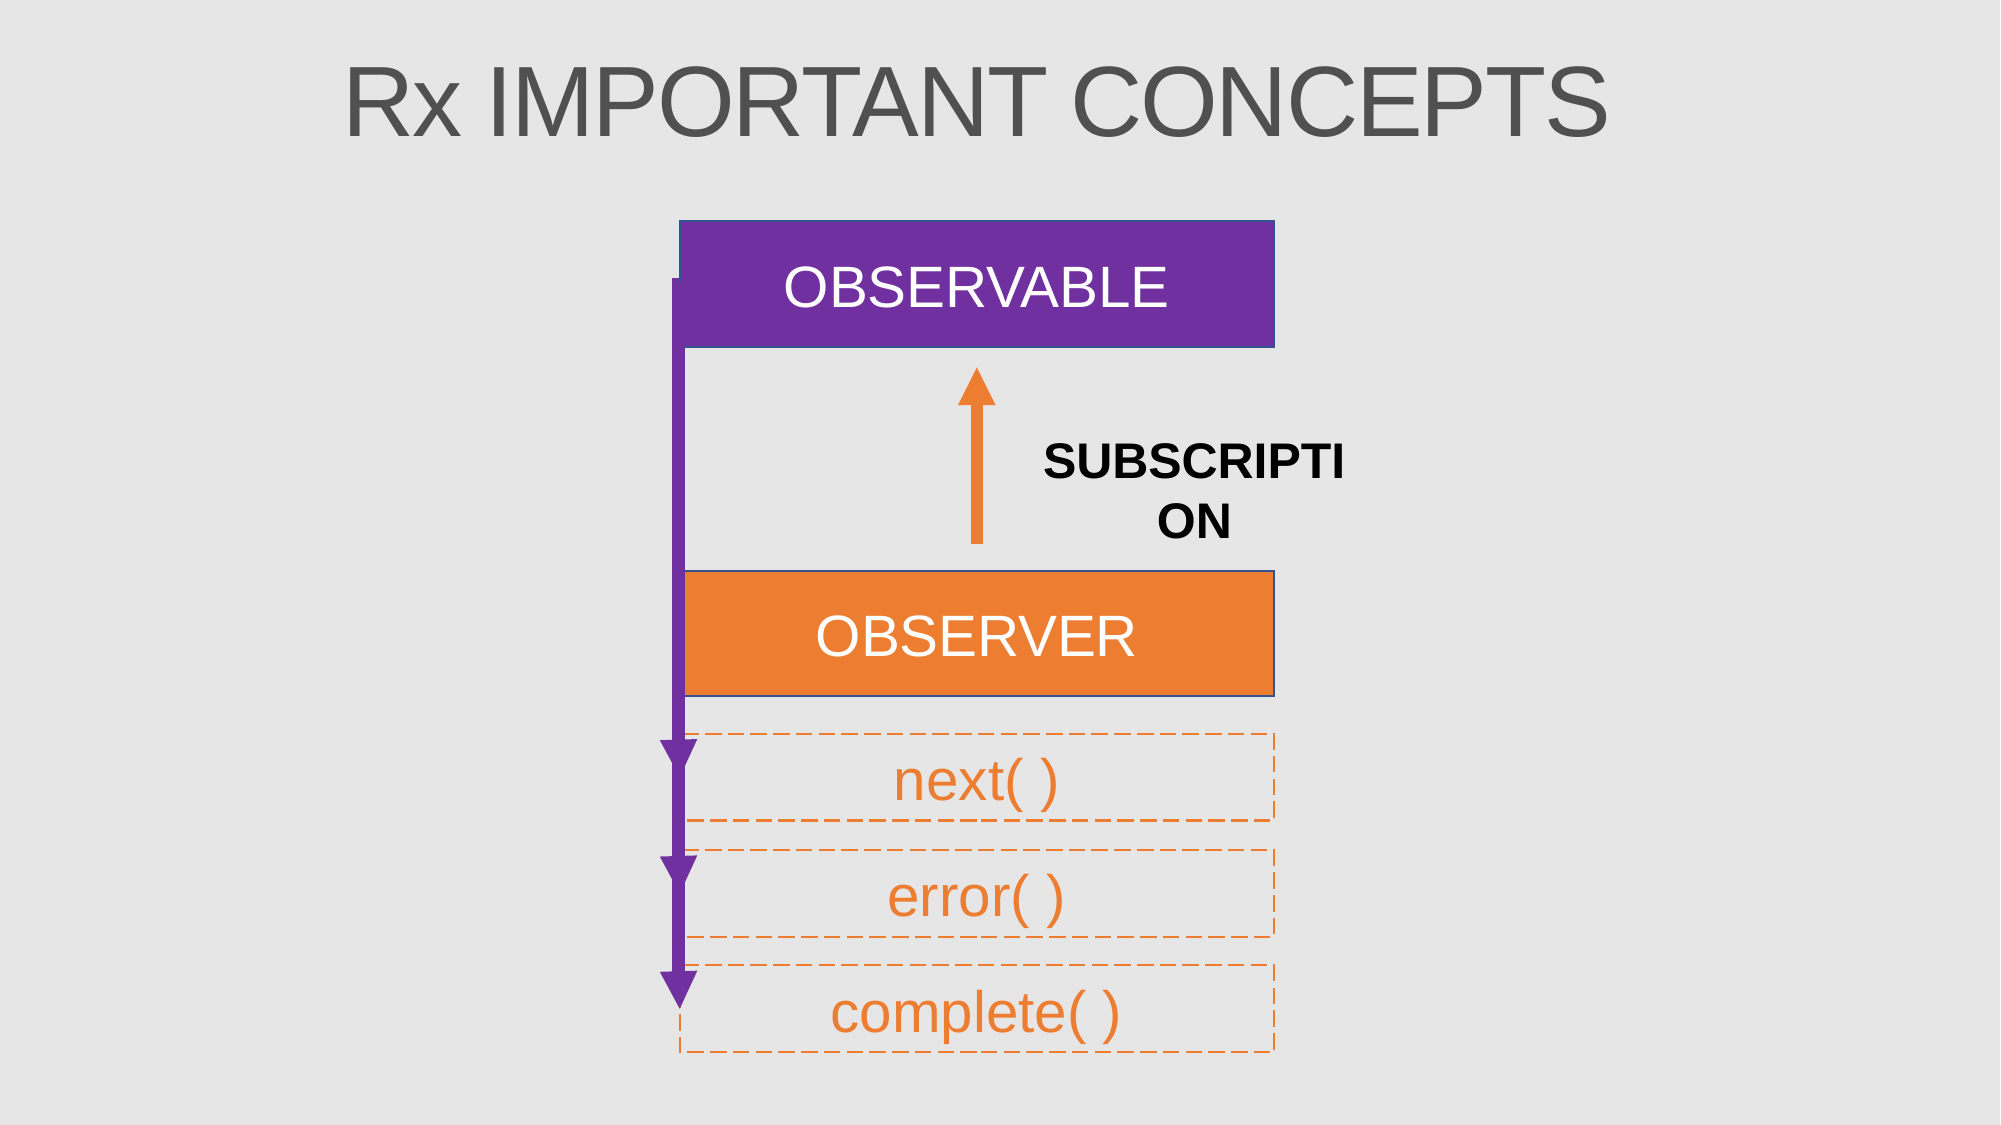

Rx IMPORTANT CONCEPTS
OBSERVABLE
SUBSCRIPTION
OBSERVER
next( )
error( )
complete( )